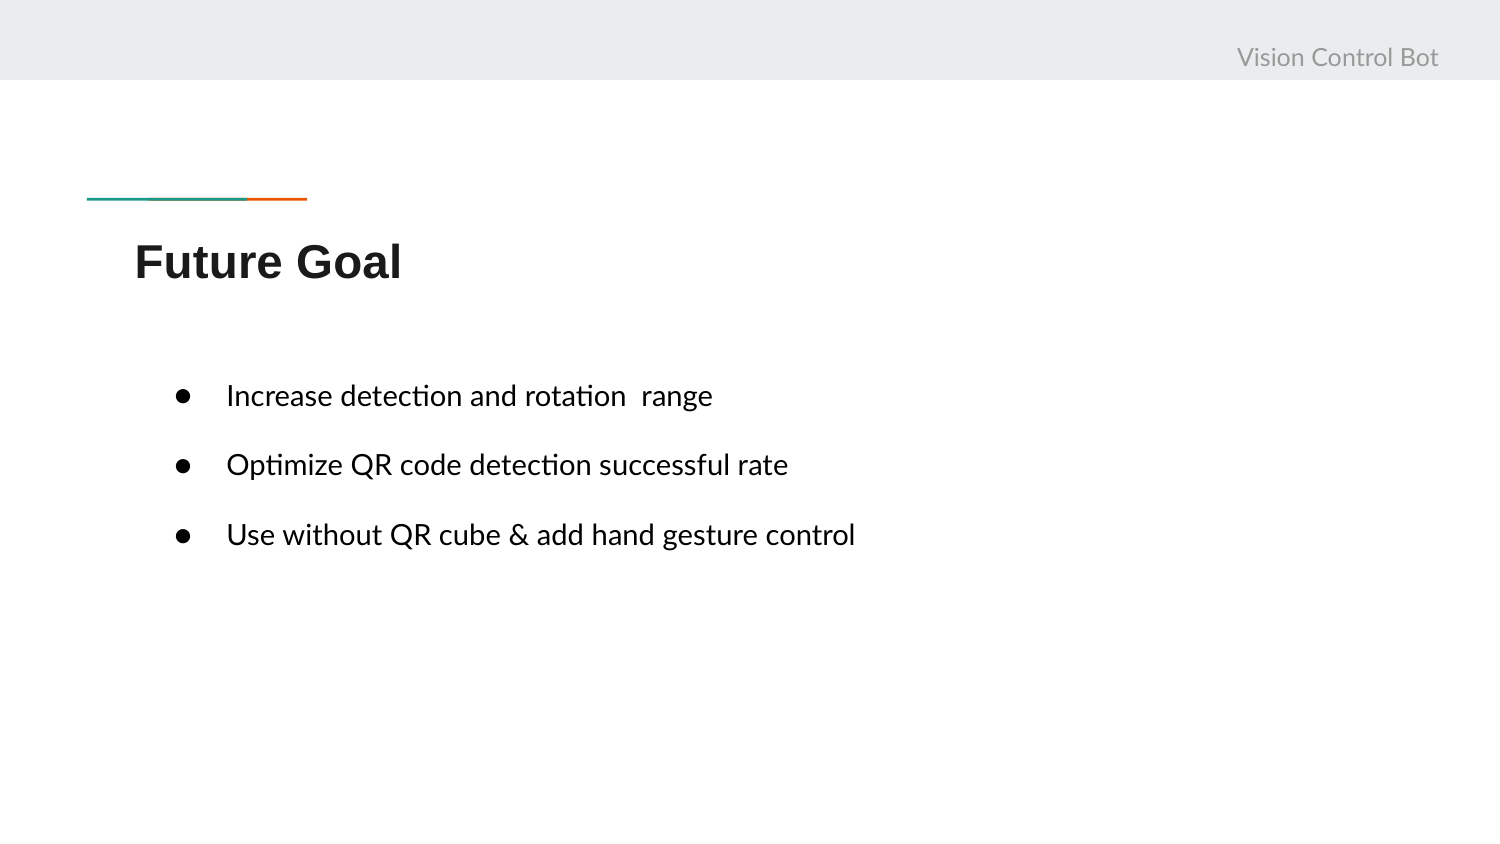

Vision Control Bot
# Future Goal
Increase detection and rotation  range

Optimize QR code detection successful rate

Use without QR cube & add hand gesture control